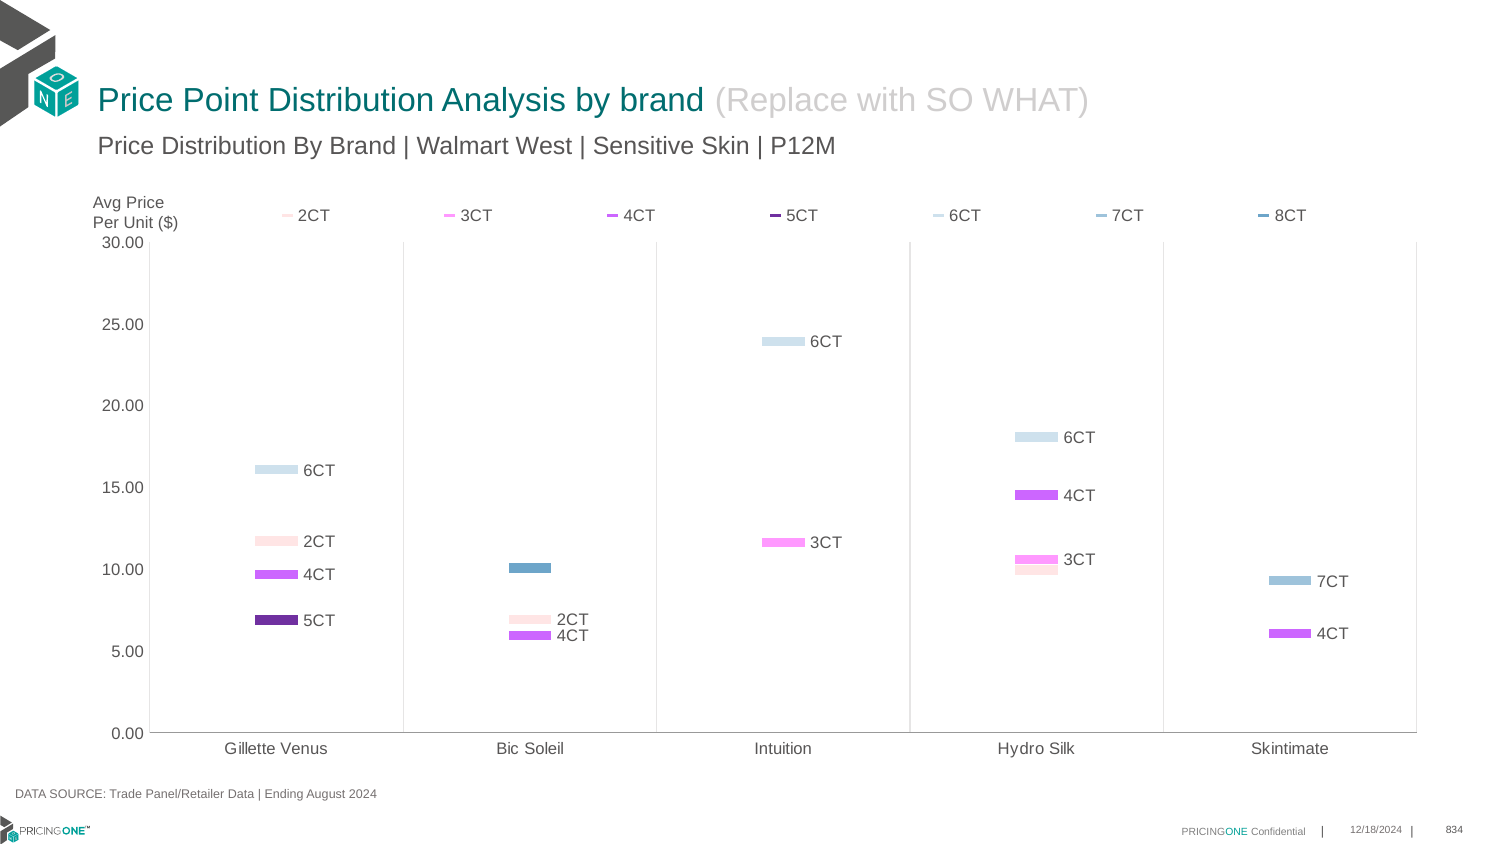

# Price Point Distribution Analysis by brand (Replace with SO WHAT)
Price Distribution By Brand | Walmart West | Sensitive Skin | P12M

### Chart

| Category | 2CT | 3CT | 4CT | 5CT | 6CT | 7CT | 8CT |
|---|---|---|---|---|---|---|---|
| Gillette Venus | 11.71049648305169 | None | 9.668639708127252 | 6.896822168345347 | 16.07399412280824 | None | None |
| Bic Soleil | 6.9195257715621405 | None | 5.9506309505678 | None | None | None | 10.069445468351445 |
| Intuition | None | 11.623532554546374 | None | None | 23.906248229762646 | None | None |
| Hydro Silk | 9.952661623427856 | 10.58548951962783 | 14.5400396316587 | None | 18.08399428543278 | None | None |
| Skintimate | None | None | 6.05854466206272 | None | None | 9.29137184496779 | None |
Avg Price
Per Unit ($)
DATA SOURCE: Trade Panel/Retailer Data | Ending August 2024
12/18/2024
834